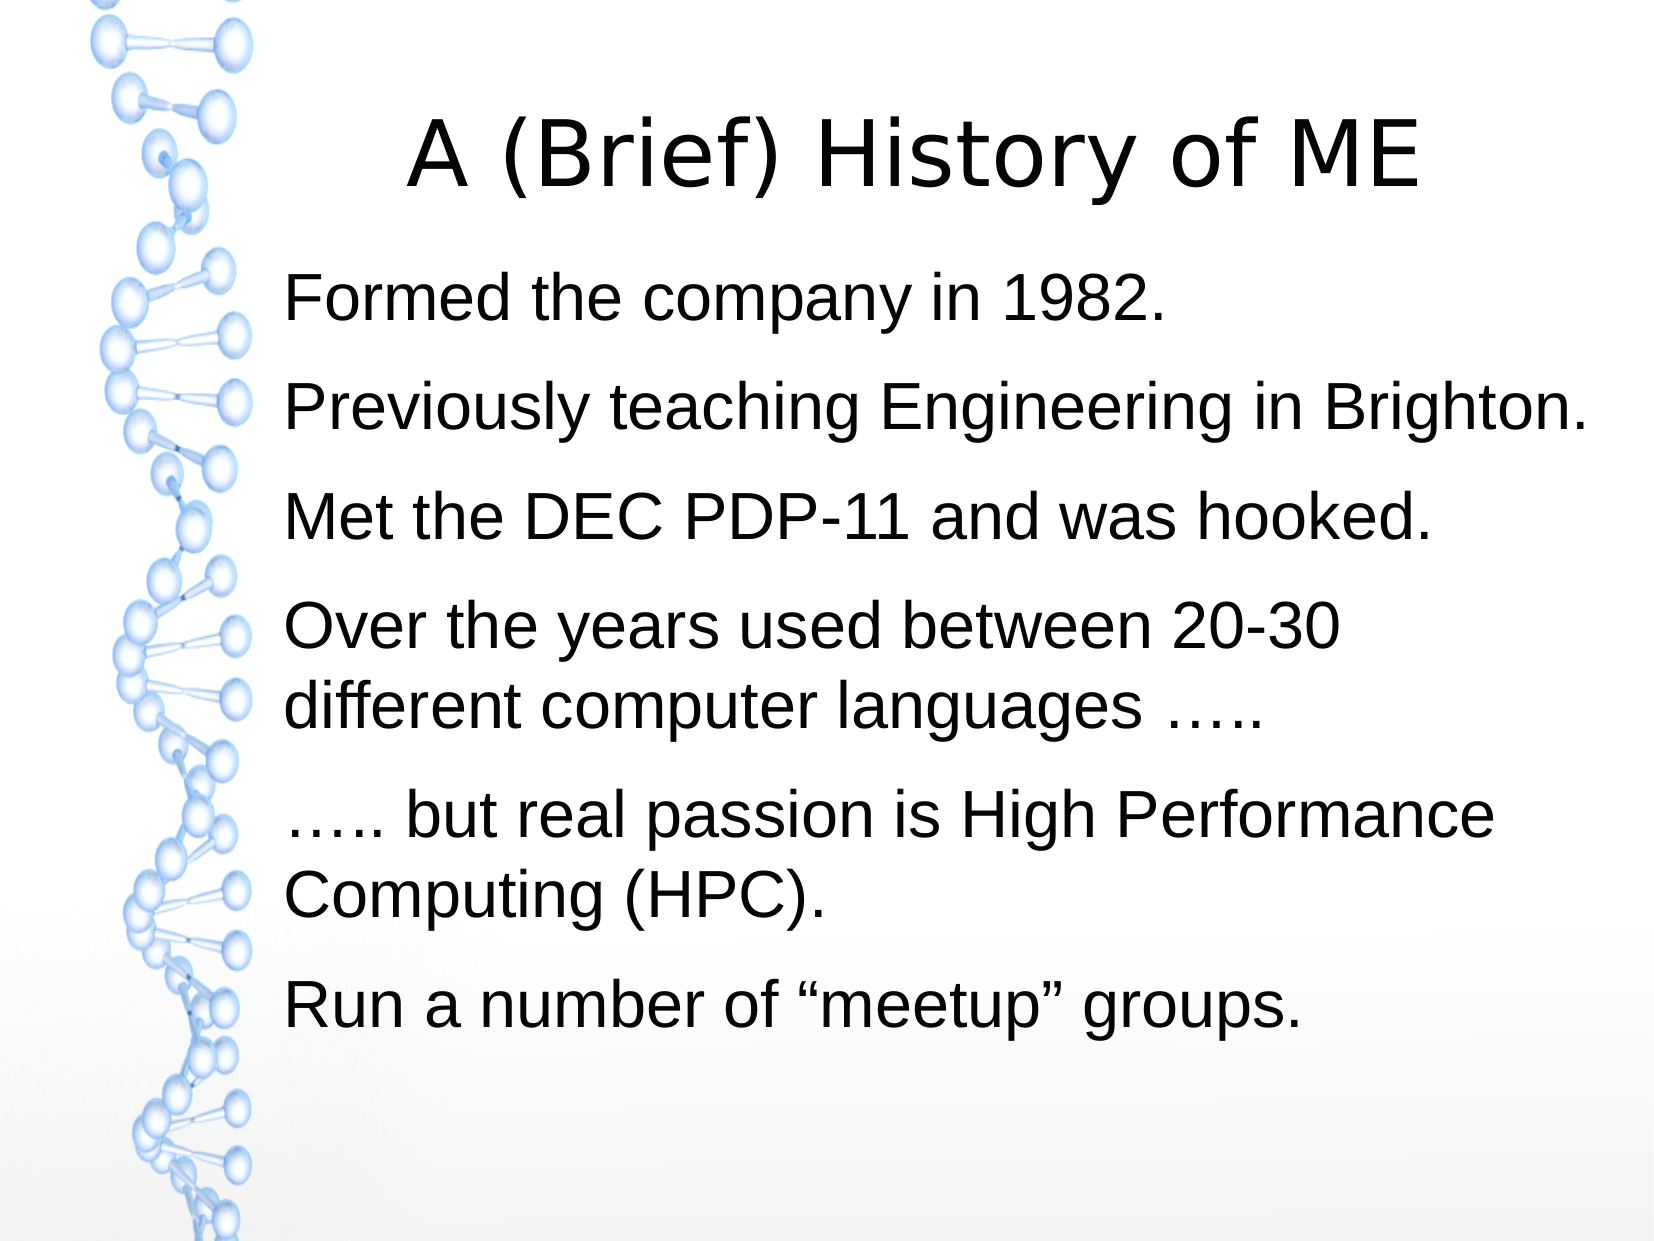

# A (Brief) History of ME
Formed the company in 1982.
Previously teaching Engineering in Brighton.
Met the DEC PDP-11 and was hooked.
Over the years used between 20-30 different computer languages …..
….. but real passion is High Performance Computing (HPC).
Run a number of “meetup” groups.